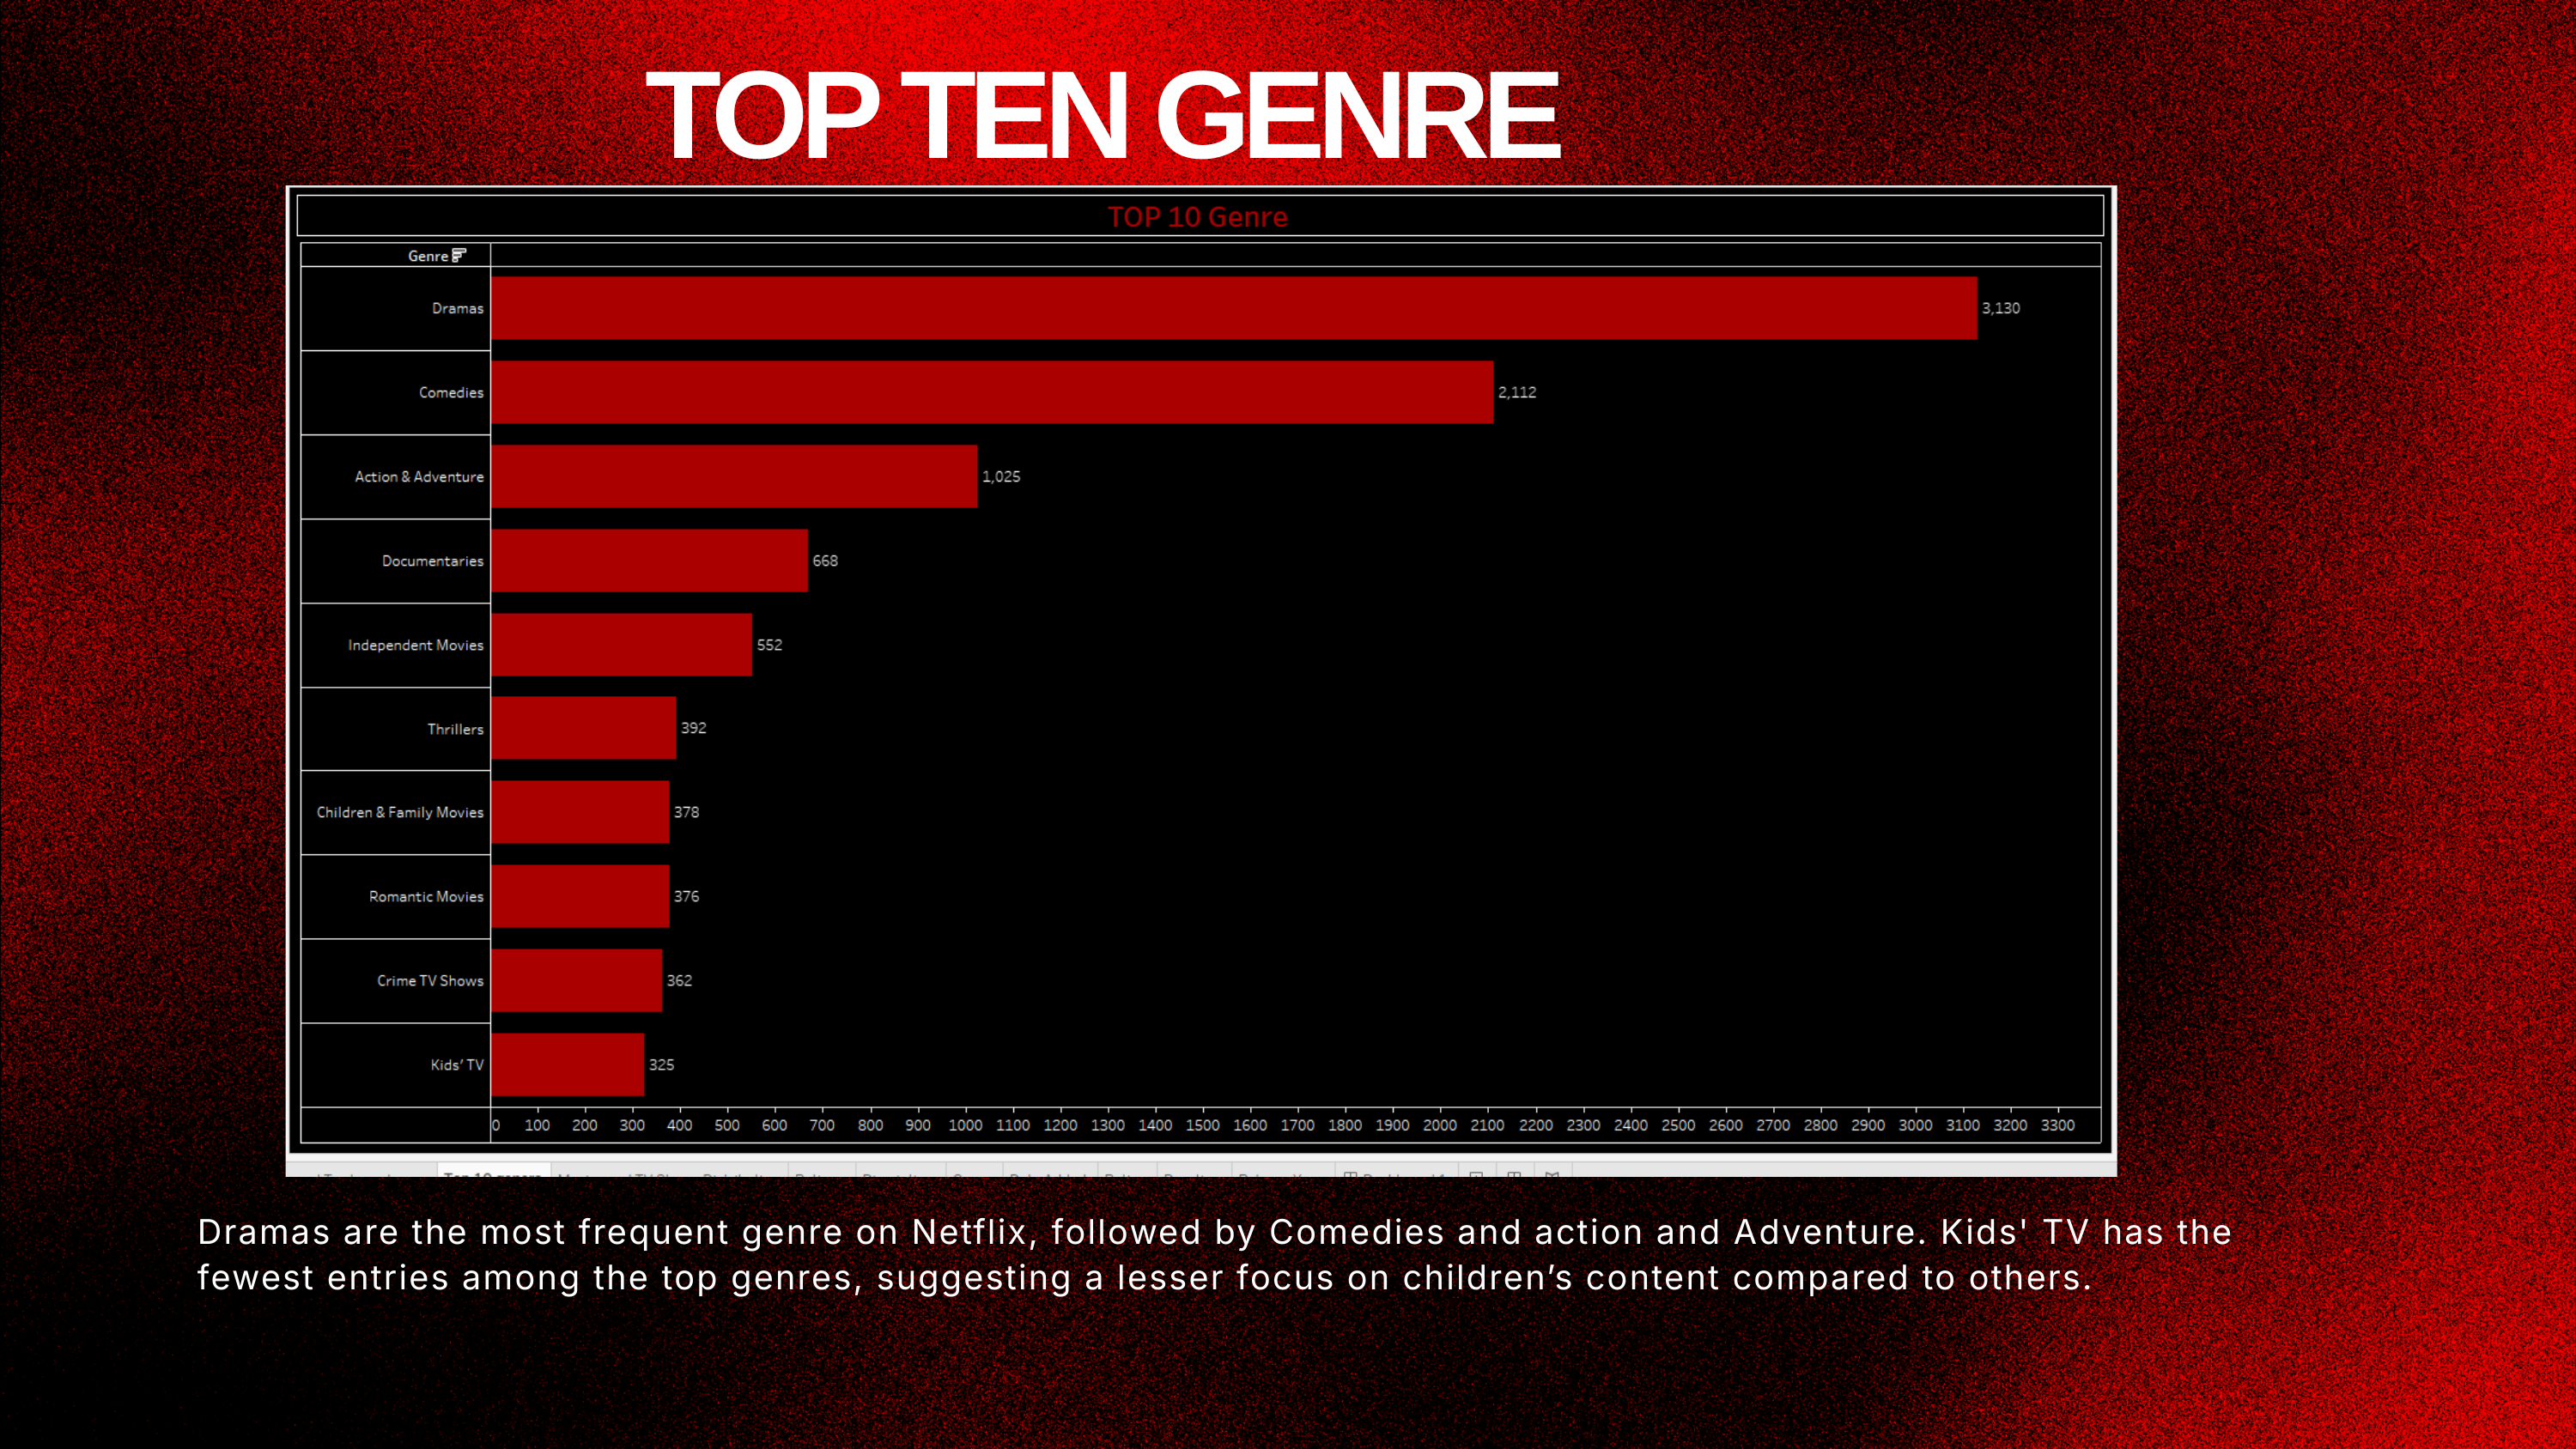

TOP TEN GENRE

Dramas are the most frequent genre on Netflix, followed by Comedies and action and Adventure. Kids' TV has the fewest entries among the top genres, suggesting a lesser focus on children’s content compared to others.